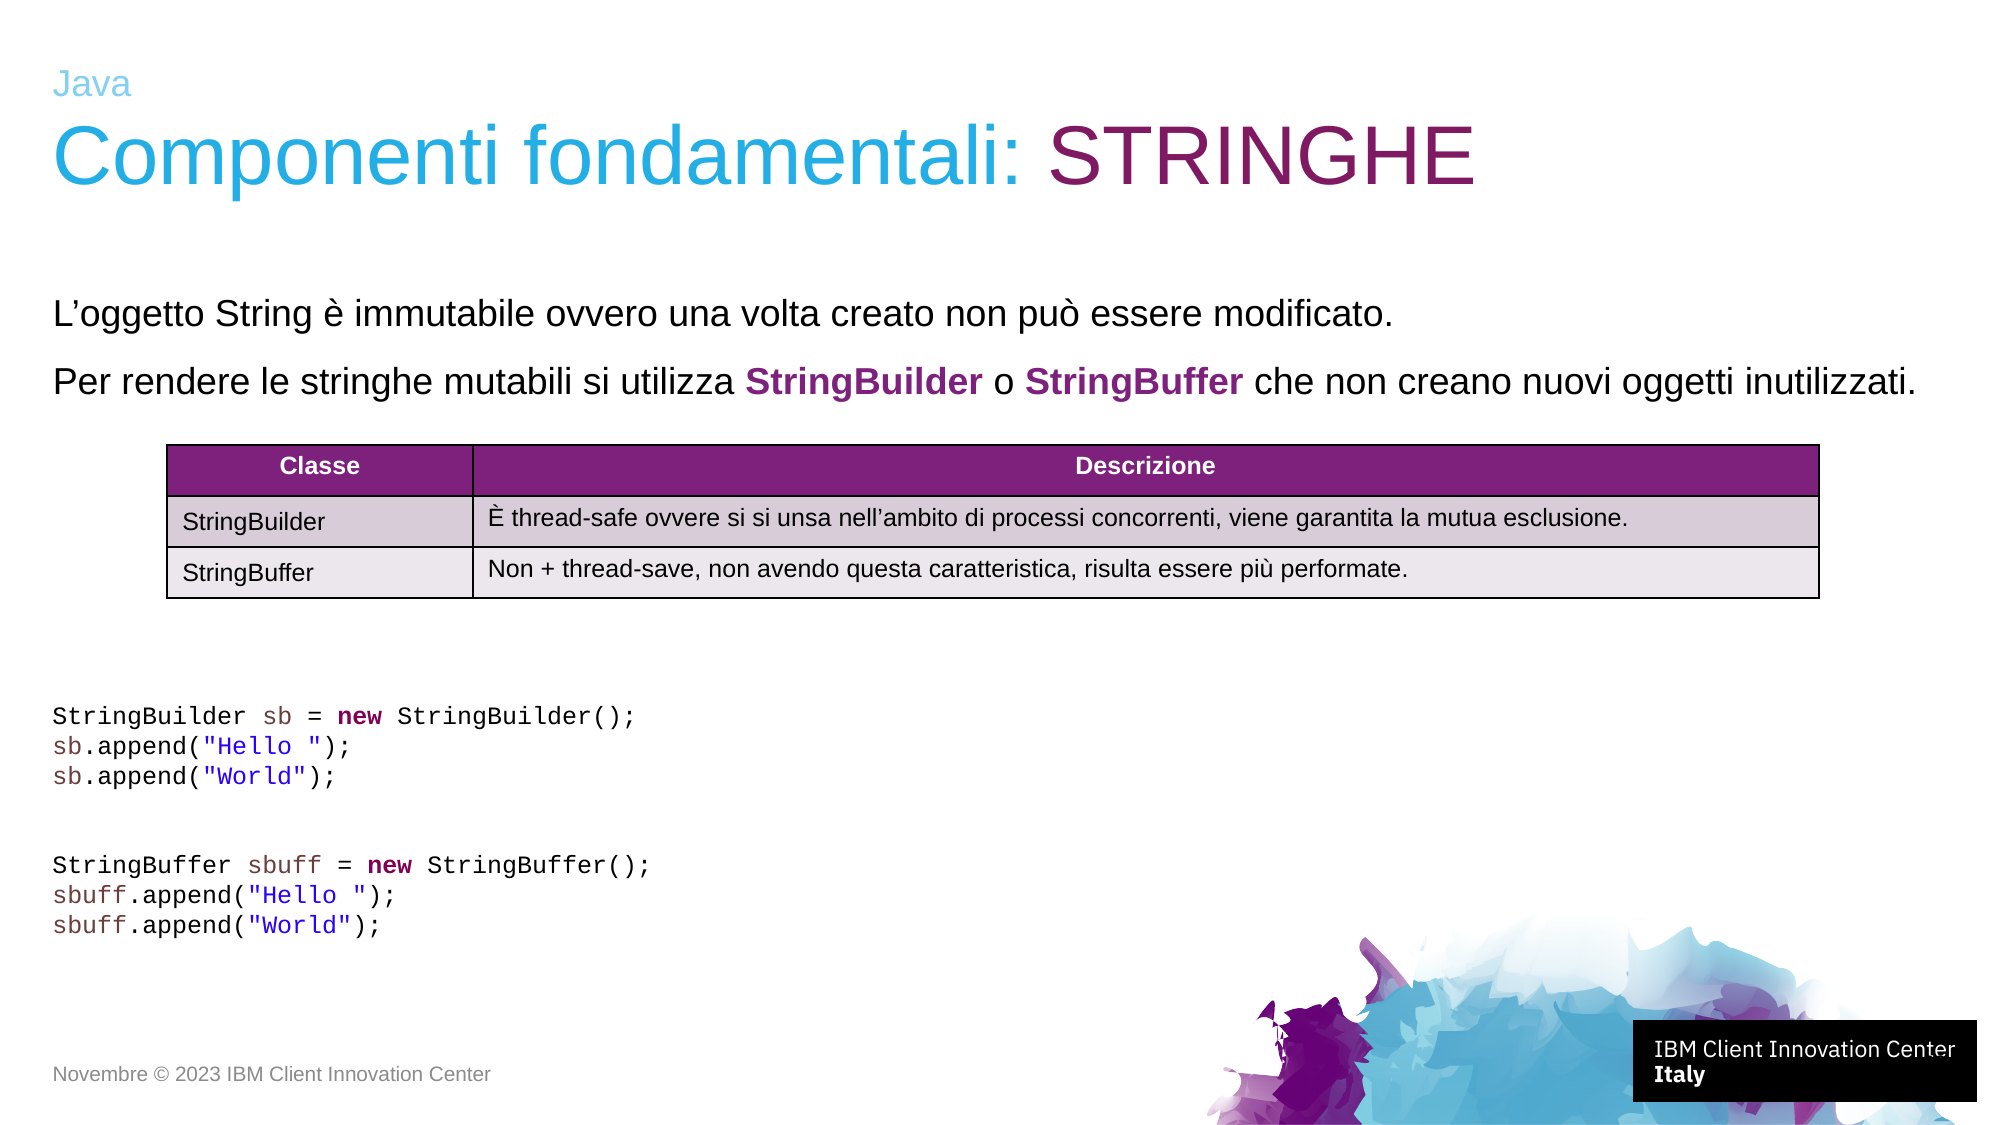

Java
# Componenti fondamentali: STRINGHE
L’oggetto String è immutabile ovvero una volta creato non può essere modificato.
Per rendere le stringhe mutabili si utilizza StringBuilder o StringBuffer che non creano nuovi oggetti inutilizzati.

| Classe | Descrizione |
| --- | --- |
| StringBuilder | È thread-safe ovvere si si unsa nell’ambito di processi concorrenti, viene garantita la mutua esclusione. |
| StringBuffer | Non + thread-save, non avendo questa caratteristica, risulta essere più performate. |
StringBuilder sb = new StringBuilder();
sb.append("Hello ");
sb.append("World");

StringBuffer sbuff = new StringBuffer();
sbuff.append("Hello ");
sbuff.append("World");

28
Novembre © 2023 IBM Client Innovation Center